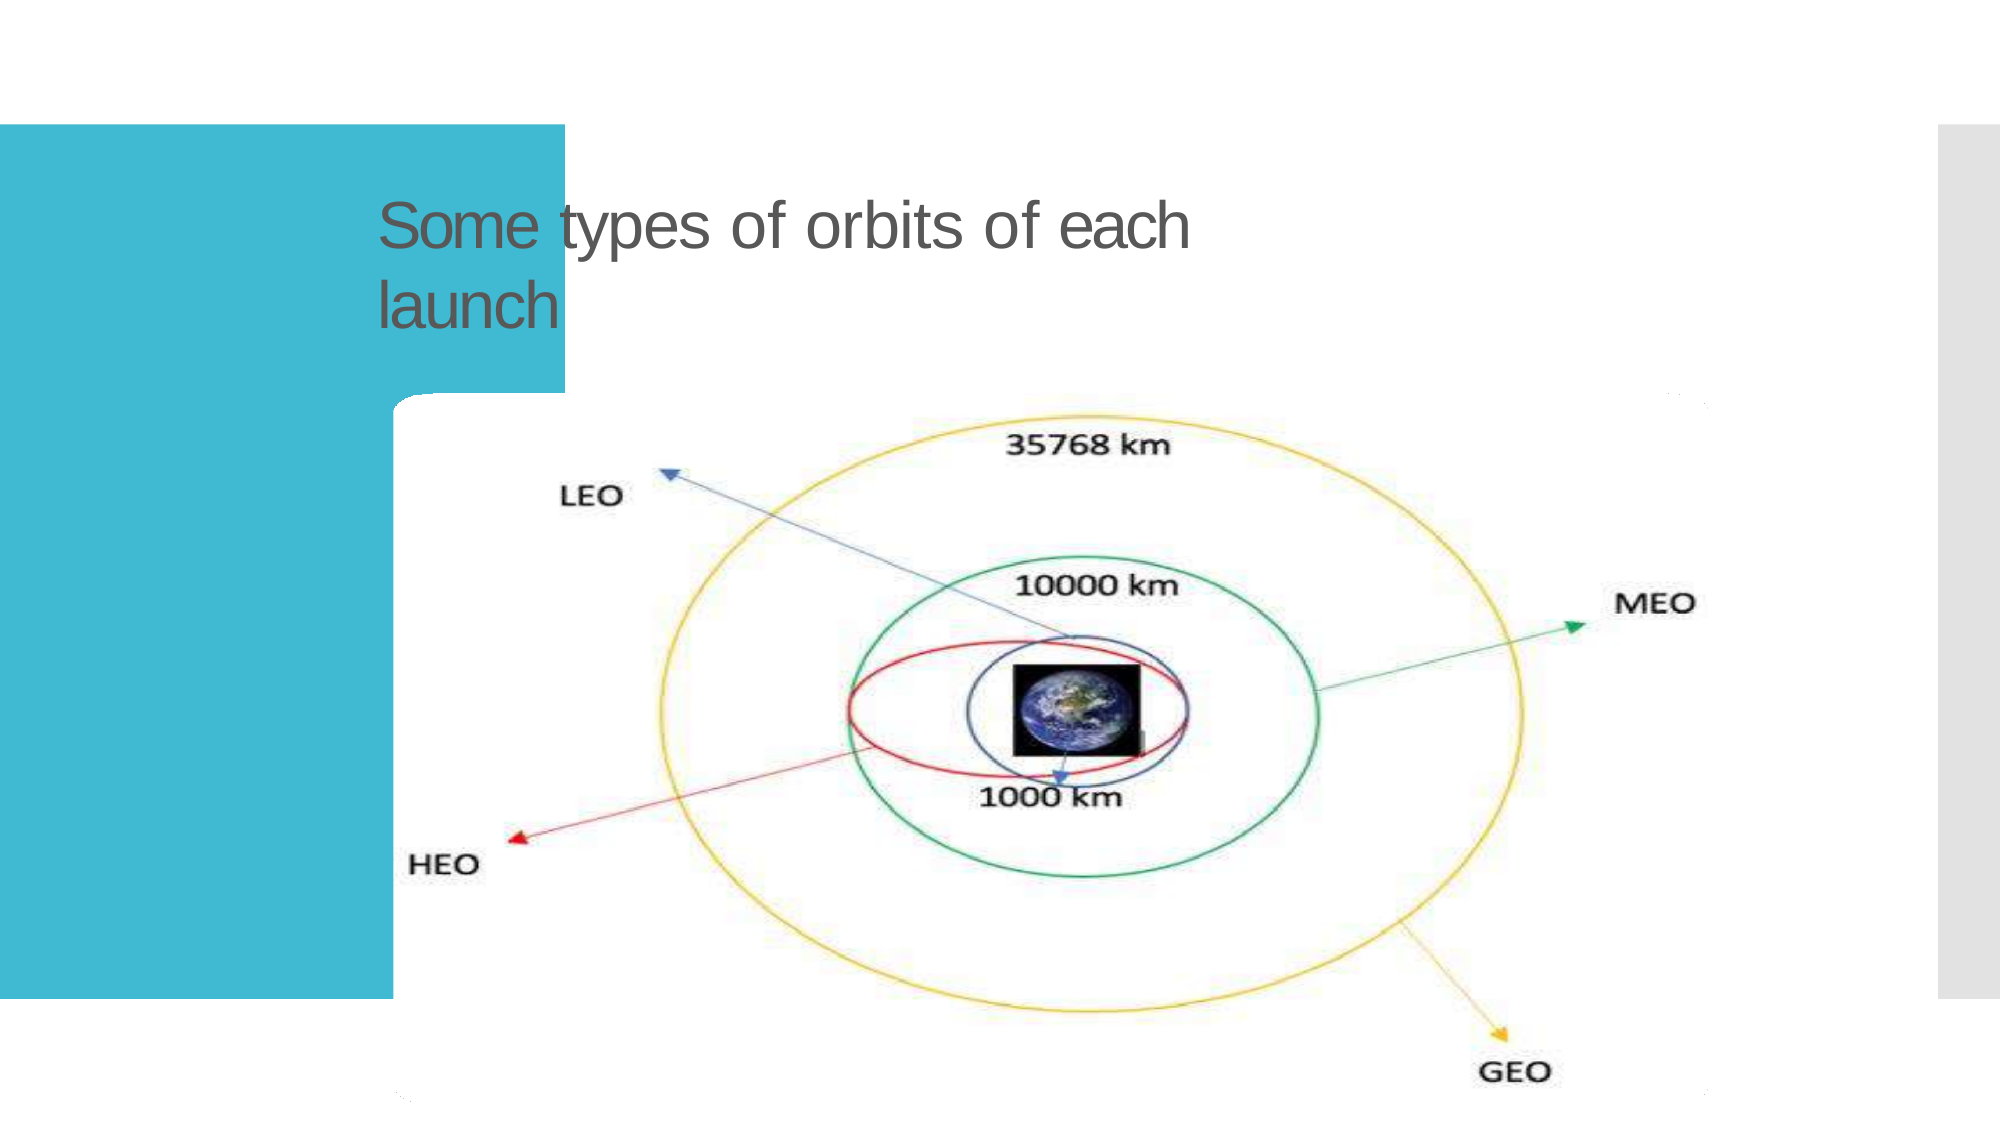

# Some types of orbits of each launch